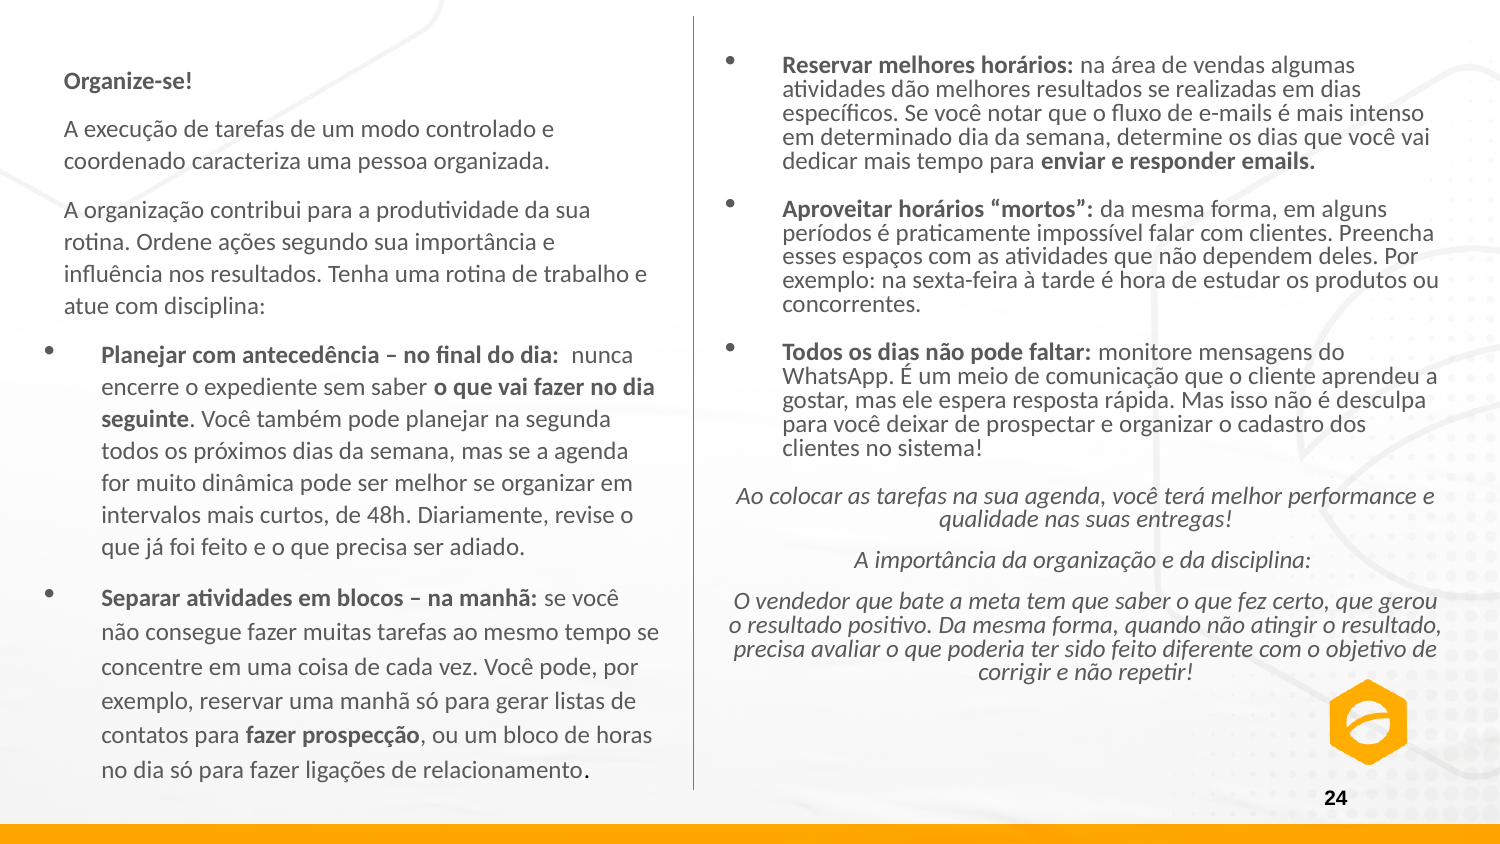

Organize-se!
A execução de tarefas de um modo controlado e coordenado caracteriza uma pessoa organizada.​
A organização contribui para a produtividade da sua rotina. Ordene ações segundo sua importância e influência nos resultados. Tenha uma rotina de trabalho e atue com disciplina:
Planejar com antecedência – no final do dia:  nunca encerre o expediente sem saber o que vai fazer no dia seguinte. Você também pode planejar na segunda todos os próximos dias da semana, mas se a agenda for muito dinâmica pode ser melhor se organizar em intervalos mais curtos, de 48h. Diariamente, revise o que já foi feito e o que precisa ser adiado.
Separar atividades em blocos – na manhã: se você não consegue fazer muitas tarefas ao mesmo tempo se concentre em uma coisa de cada vez. Você pode, por exemplo, reservar uma manhã só para gerar listas de contatos para fazer prospecção, ou um bloco de horas no dia só para fazer ligações de relacionamento.

Reservar melhores horários: na área de vendas algumas atividades dão melhores resultados se realizadas em dias específicos. Se você notar que o fluxo de e-mails é mais intenso em determinado dia da semana, determine os dias que você vai dedicar mais tempo para enviar e responder emails.

Aproveitar horários “mortos”: da mesma forma, em alguns períodos é praticamente impossível falar com clientes. Preencha esses espaços com as atividades que não dependem deles. Por exemplo: na sexta-feira à tarde é hora de estudar os produtos ou concorrentes.

Todos os dias não pode faltar: monitore mensagens do WhatsApp. É um meio de comunicação que o cliente aprendeu a gostar, mas ele espera resposta rápida. Mas isso não é desculpa para você deixar de prospectar e organizar o cadastro dos clientes no sistema!

Ao colocar as tarefas na sua agenda, você terá melhor performance e qualidade nas suas entregas!
A importância da organização e da disciplina:
O vendedor que bate a meta tem que saber o que fez certo, que gerou o resultado positivo. Da mesma forma, quando não atingir o resultado, precisa avaliar o que poderia ter sido feito diferente com o objetivo de corrigir e não repetir!

24